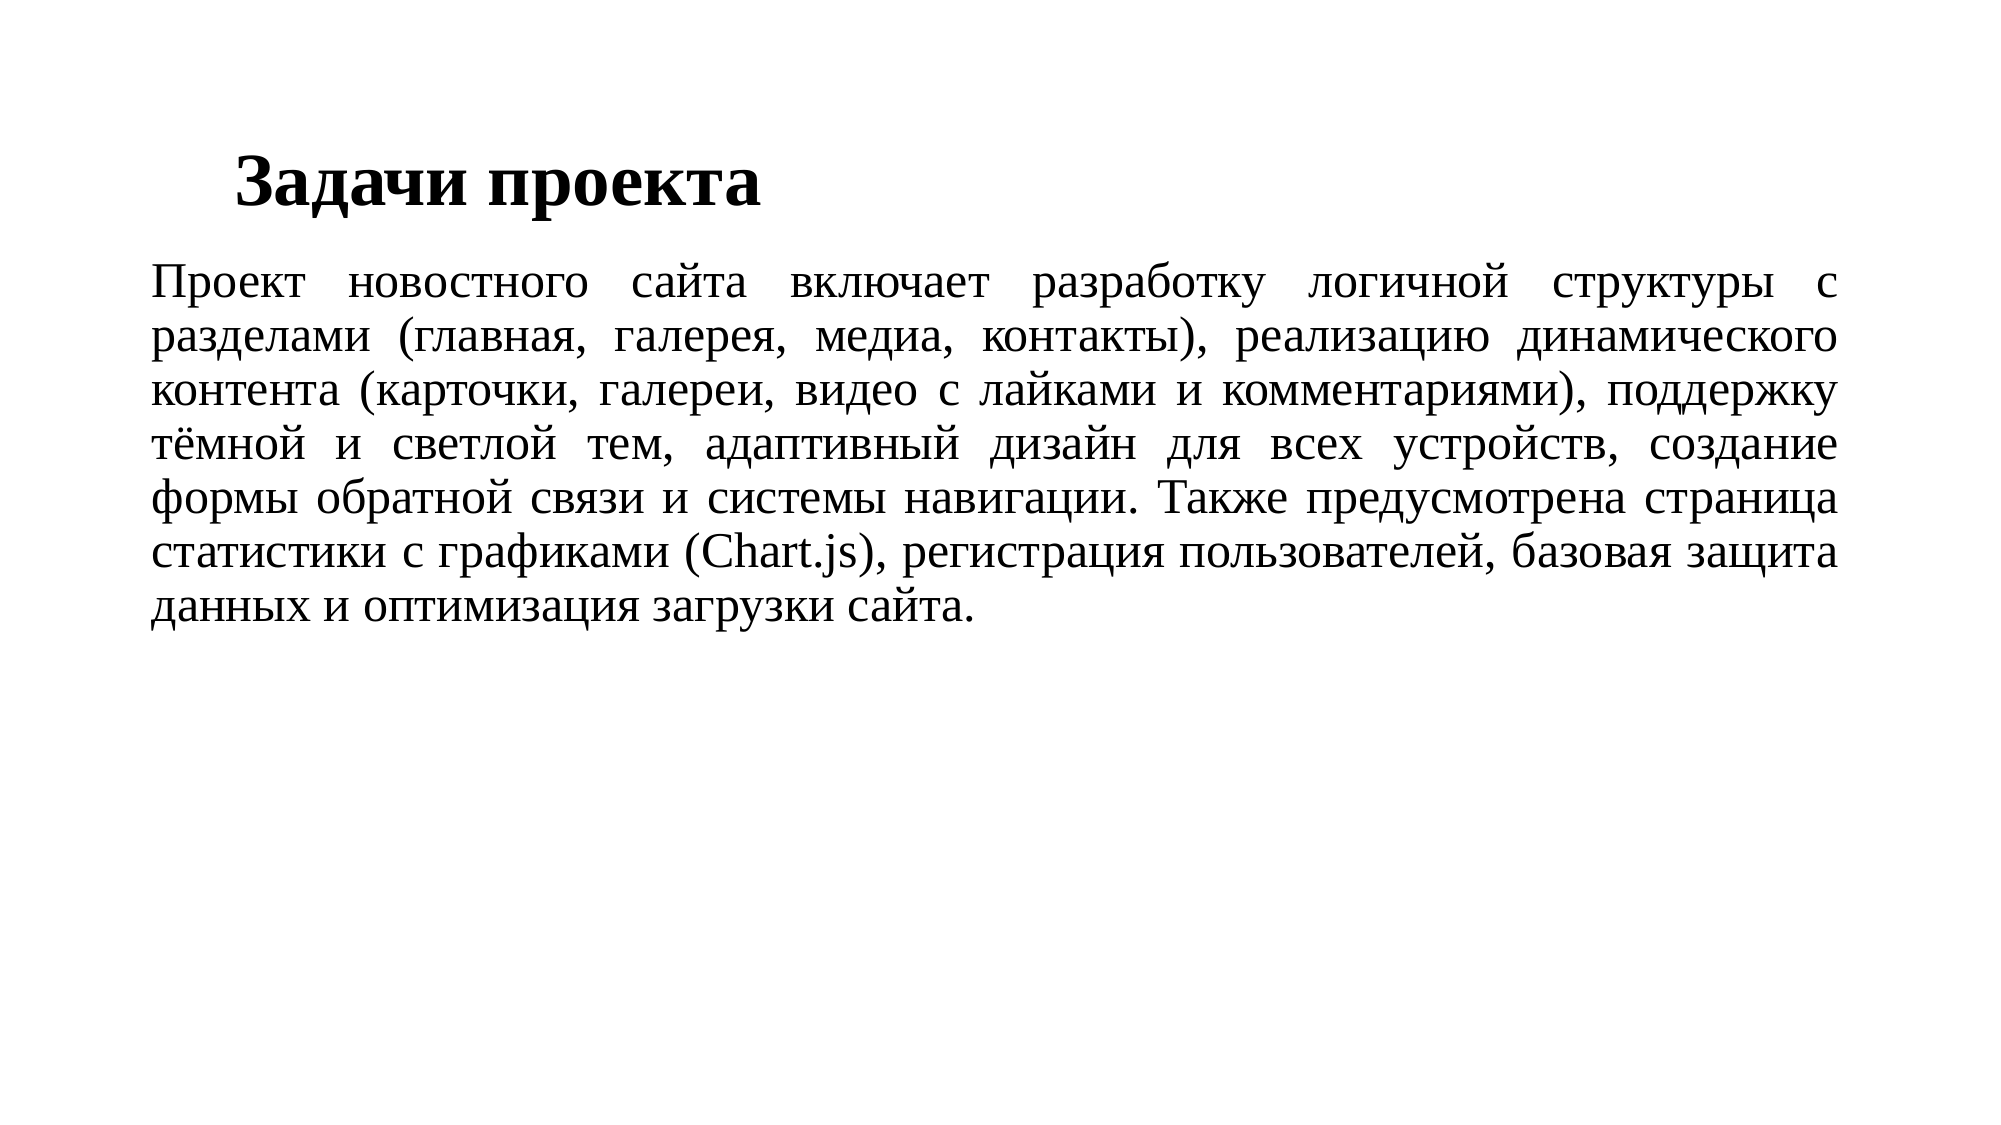

# Задачи проекта
Проект новостного сайта включает разработку логичной структуры с разделами (главная, галерея, медиа, контакты), реализацию динамического контента (карточки, галереи, видео с лайками и комментариями), поддержку тёмной и светлой тем, адаптивный дизайн для всех устройств, создание формы обратной связи и системы навигации. Также предусмотрена страница статистики с графиками (Chart.js), регистрация пользователей, базовая защита данных и оптимизация загрузки сайта.